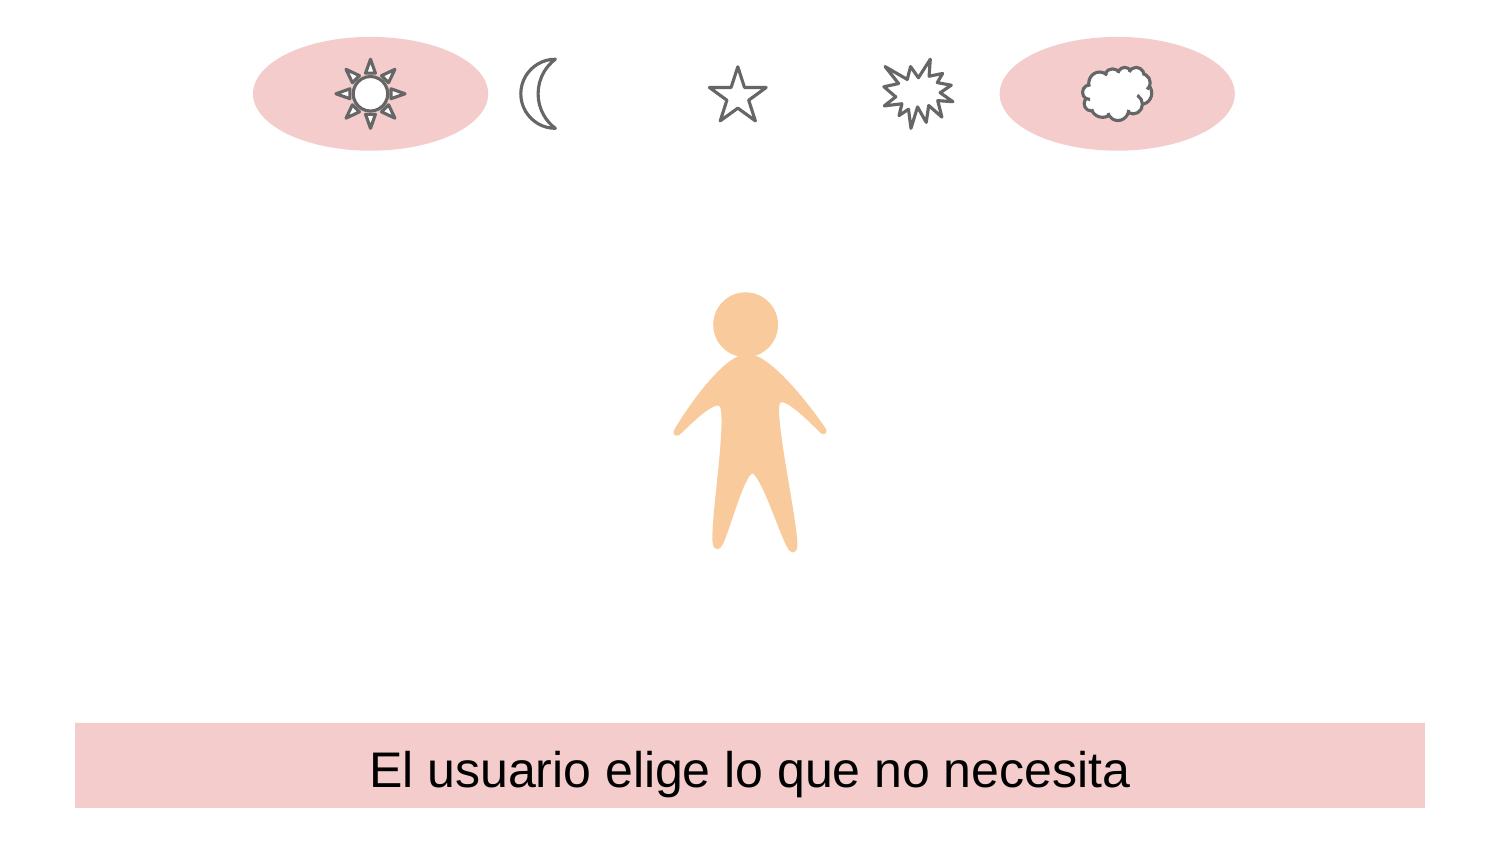

El usuario elige lo que no necesita